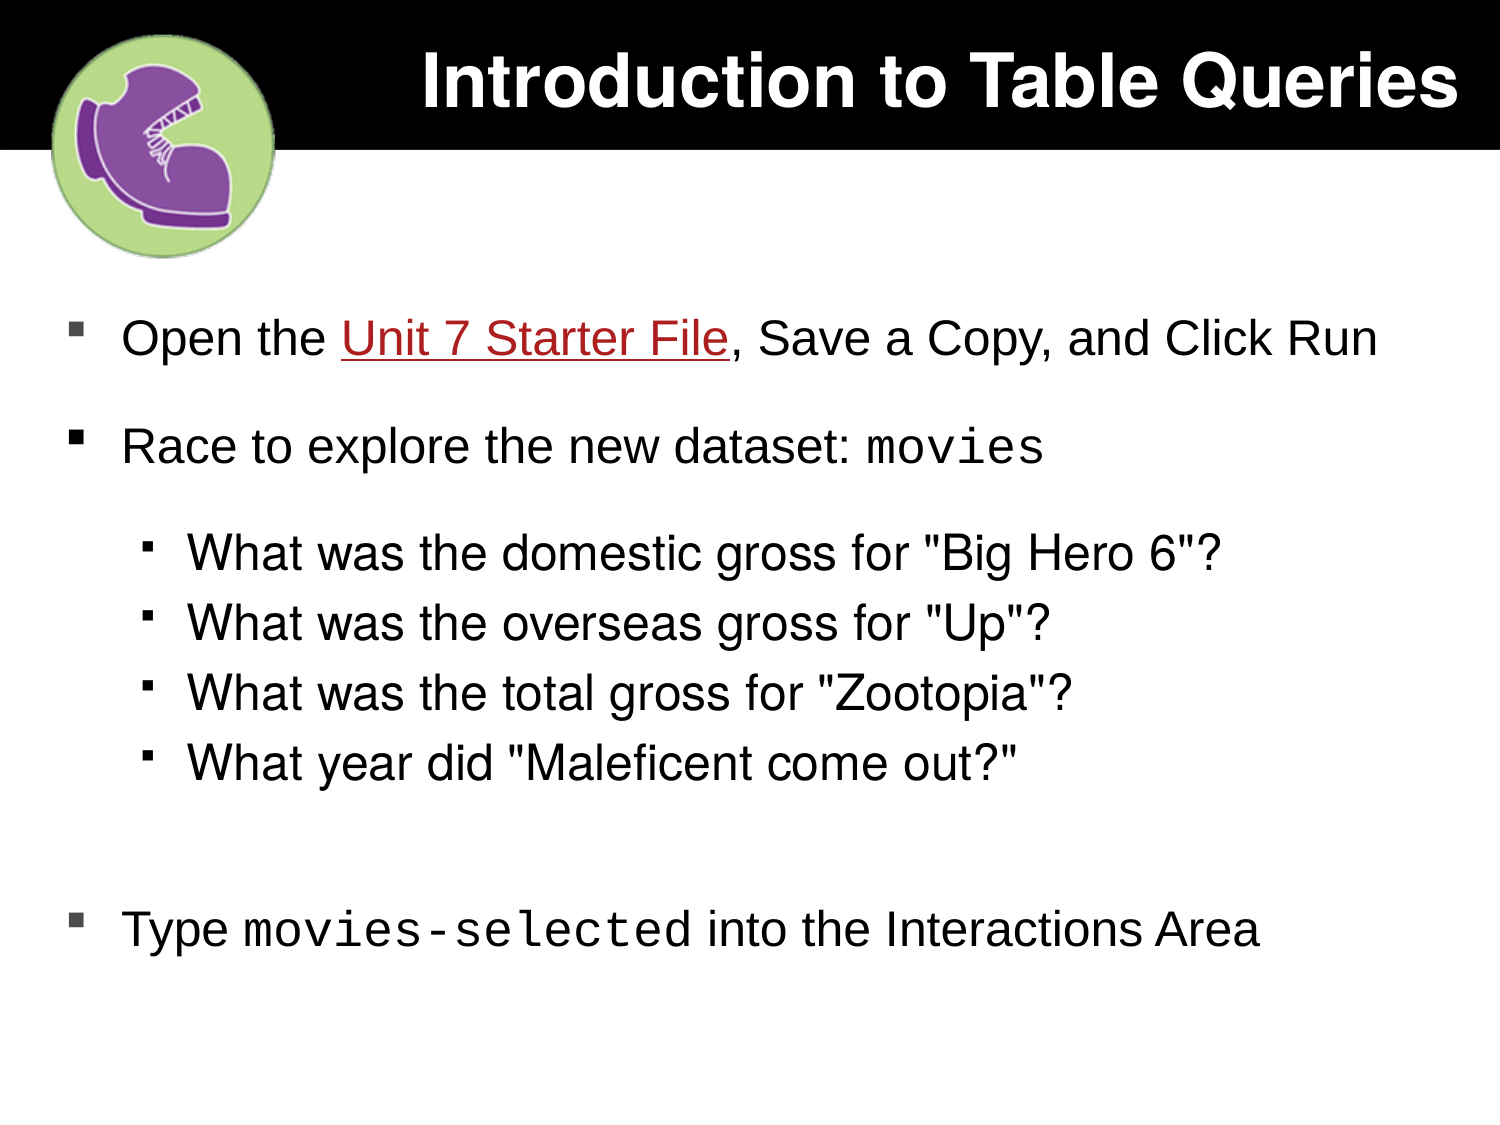

Introduction to Table Queries
Open the Unit 7 Starter File, Save a Copy, and Click Run
Race to explore the new dataset: movies
What was the domestic gross for "Big Hero 6"?
What was the overseas gross for "Up"?
What was the total gross for "Zootopia"?
What year did "Maleficent come out?"

Type movies-selected into the Interactions Area